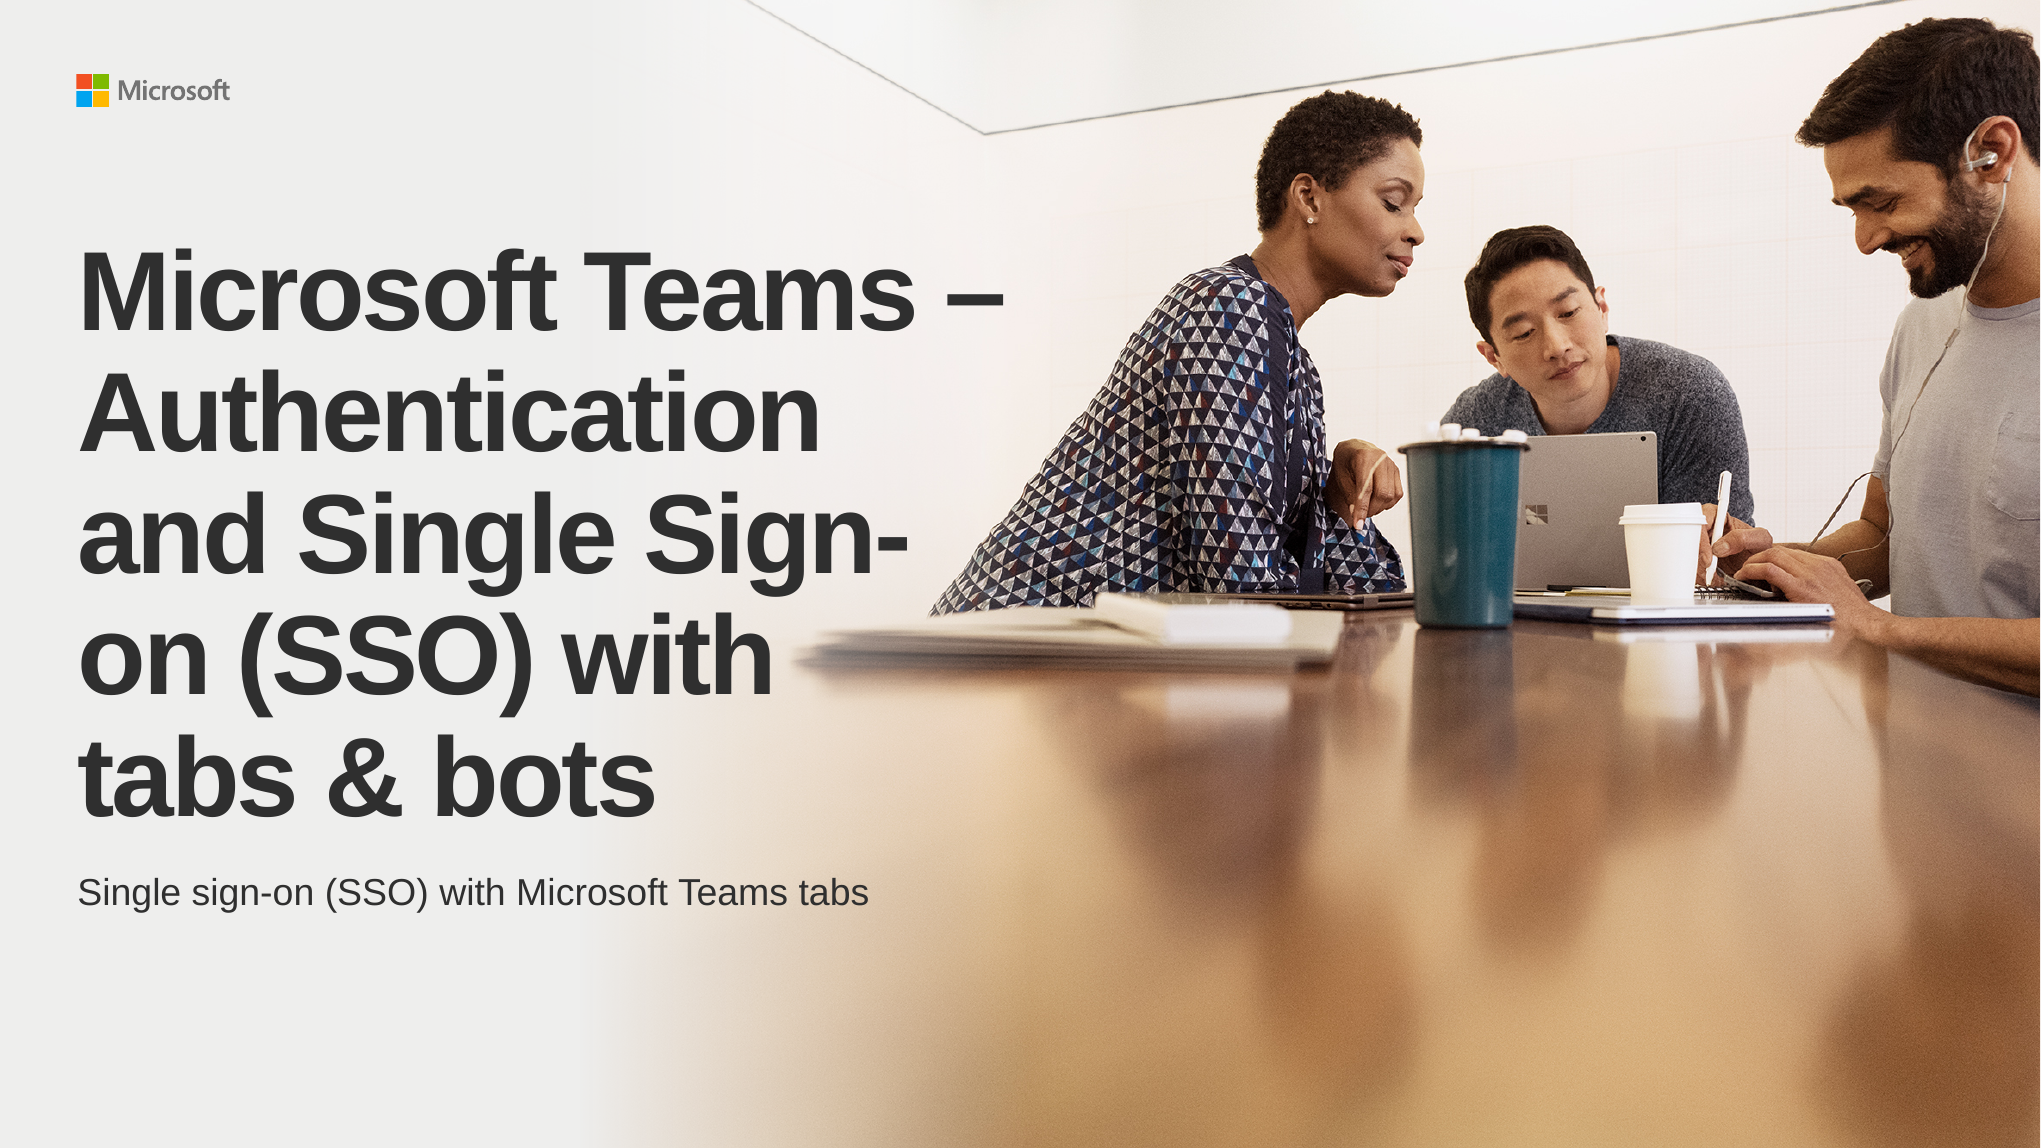

# Microsoft Teams – Authentication and Single Sign-on (SSO) with tabs & bots
Single sign-on (SSO) with Microsoft Teams tabs